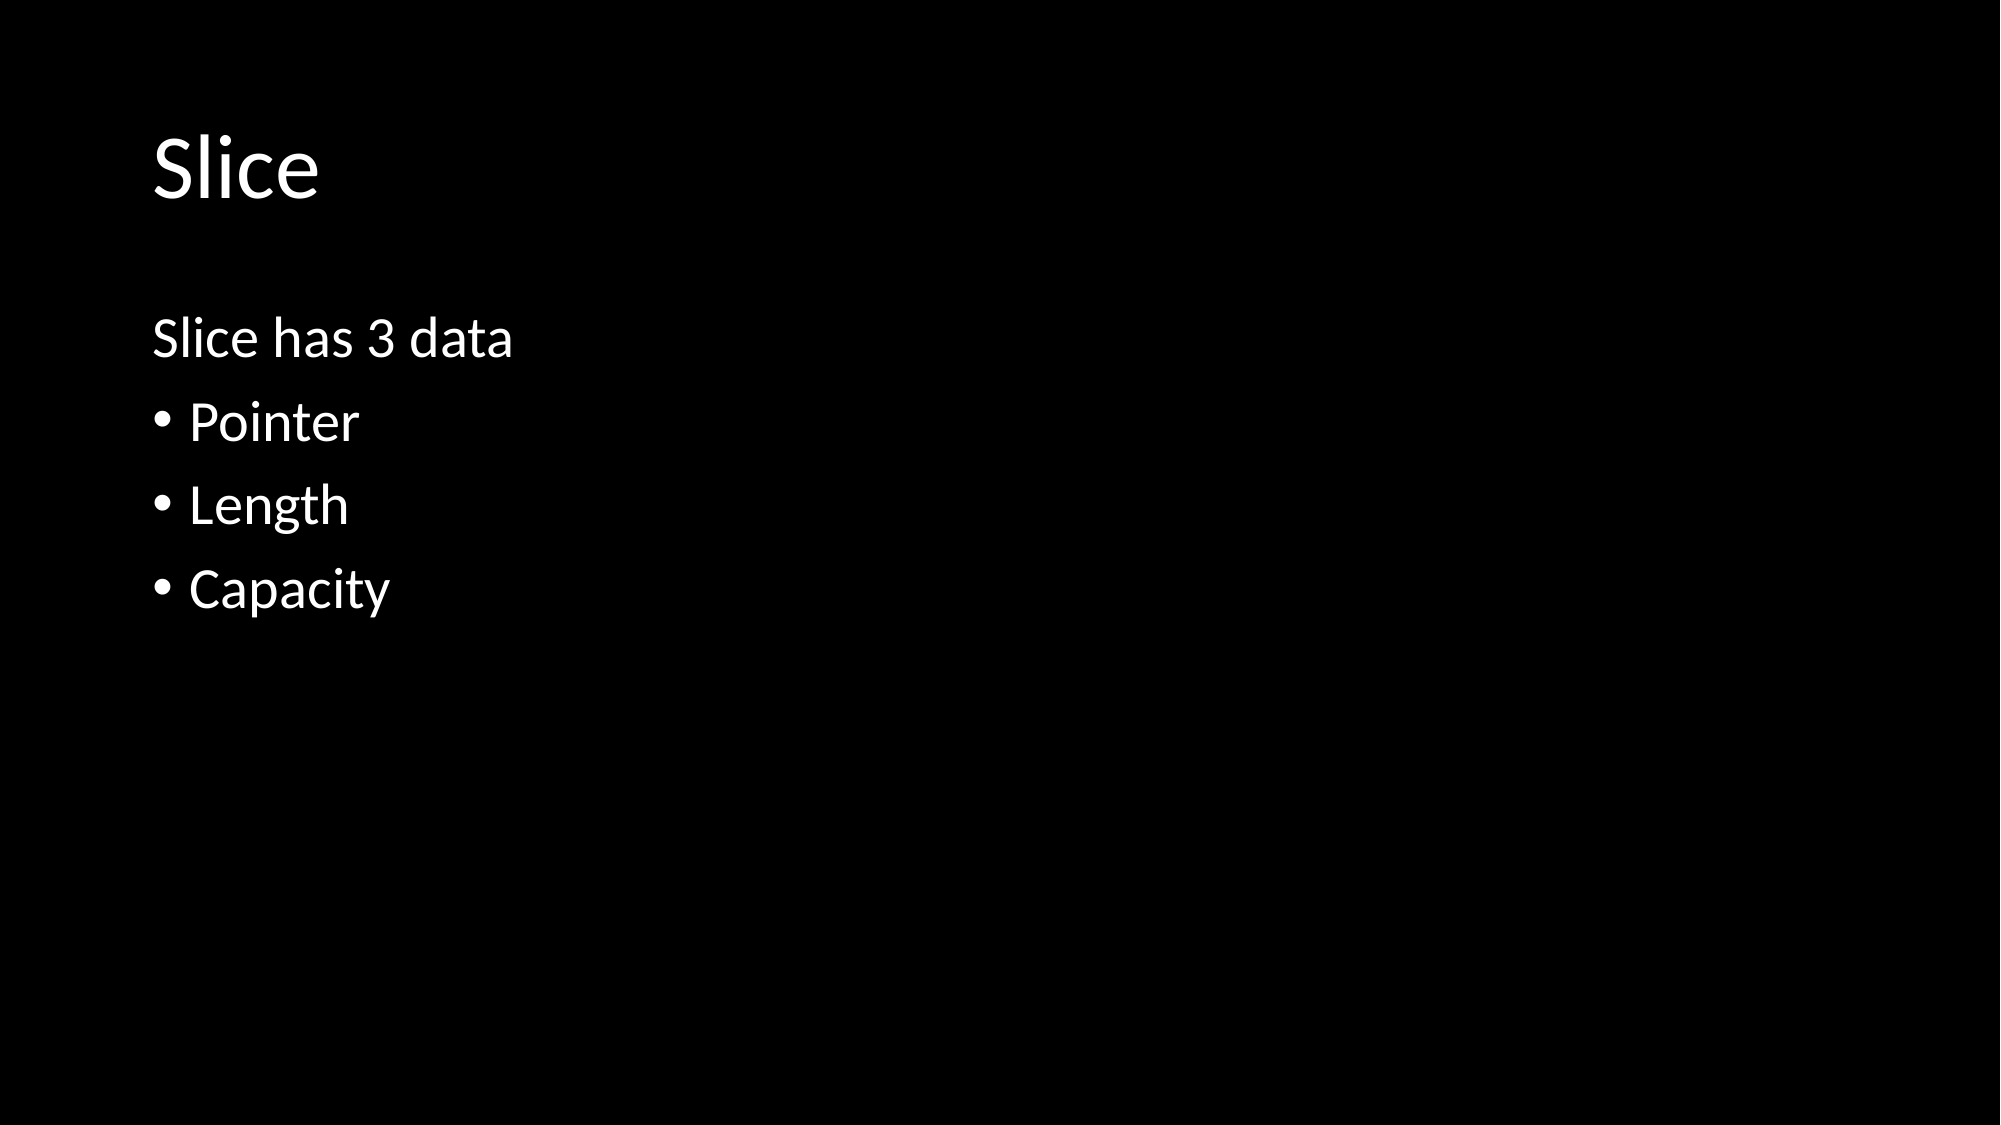

# Slice
Slice has 3 data
Pointer
Length
Capacity